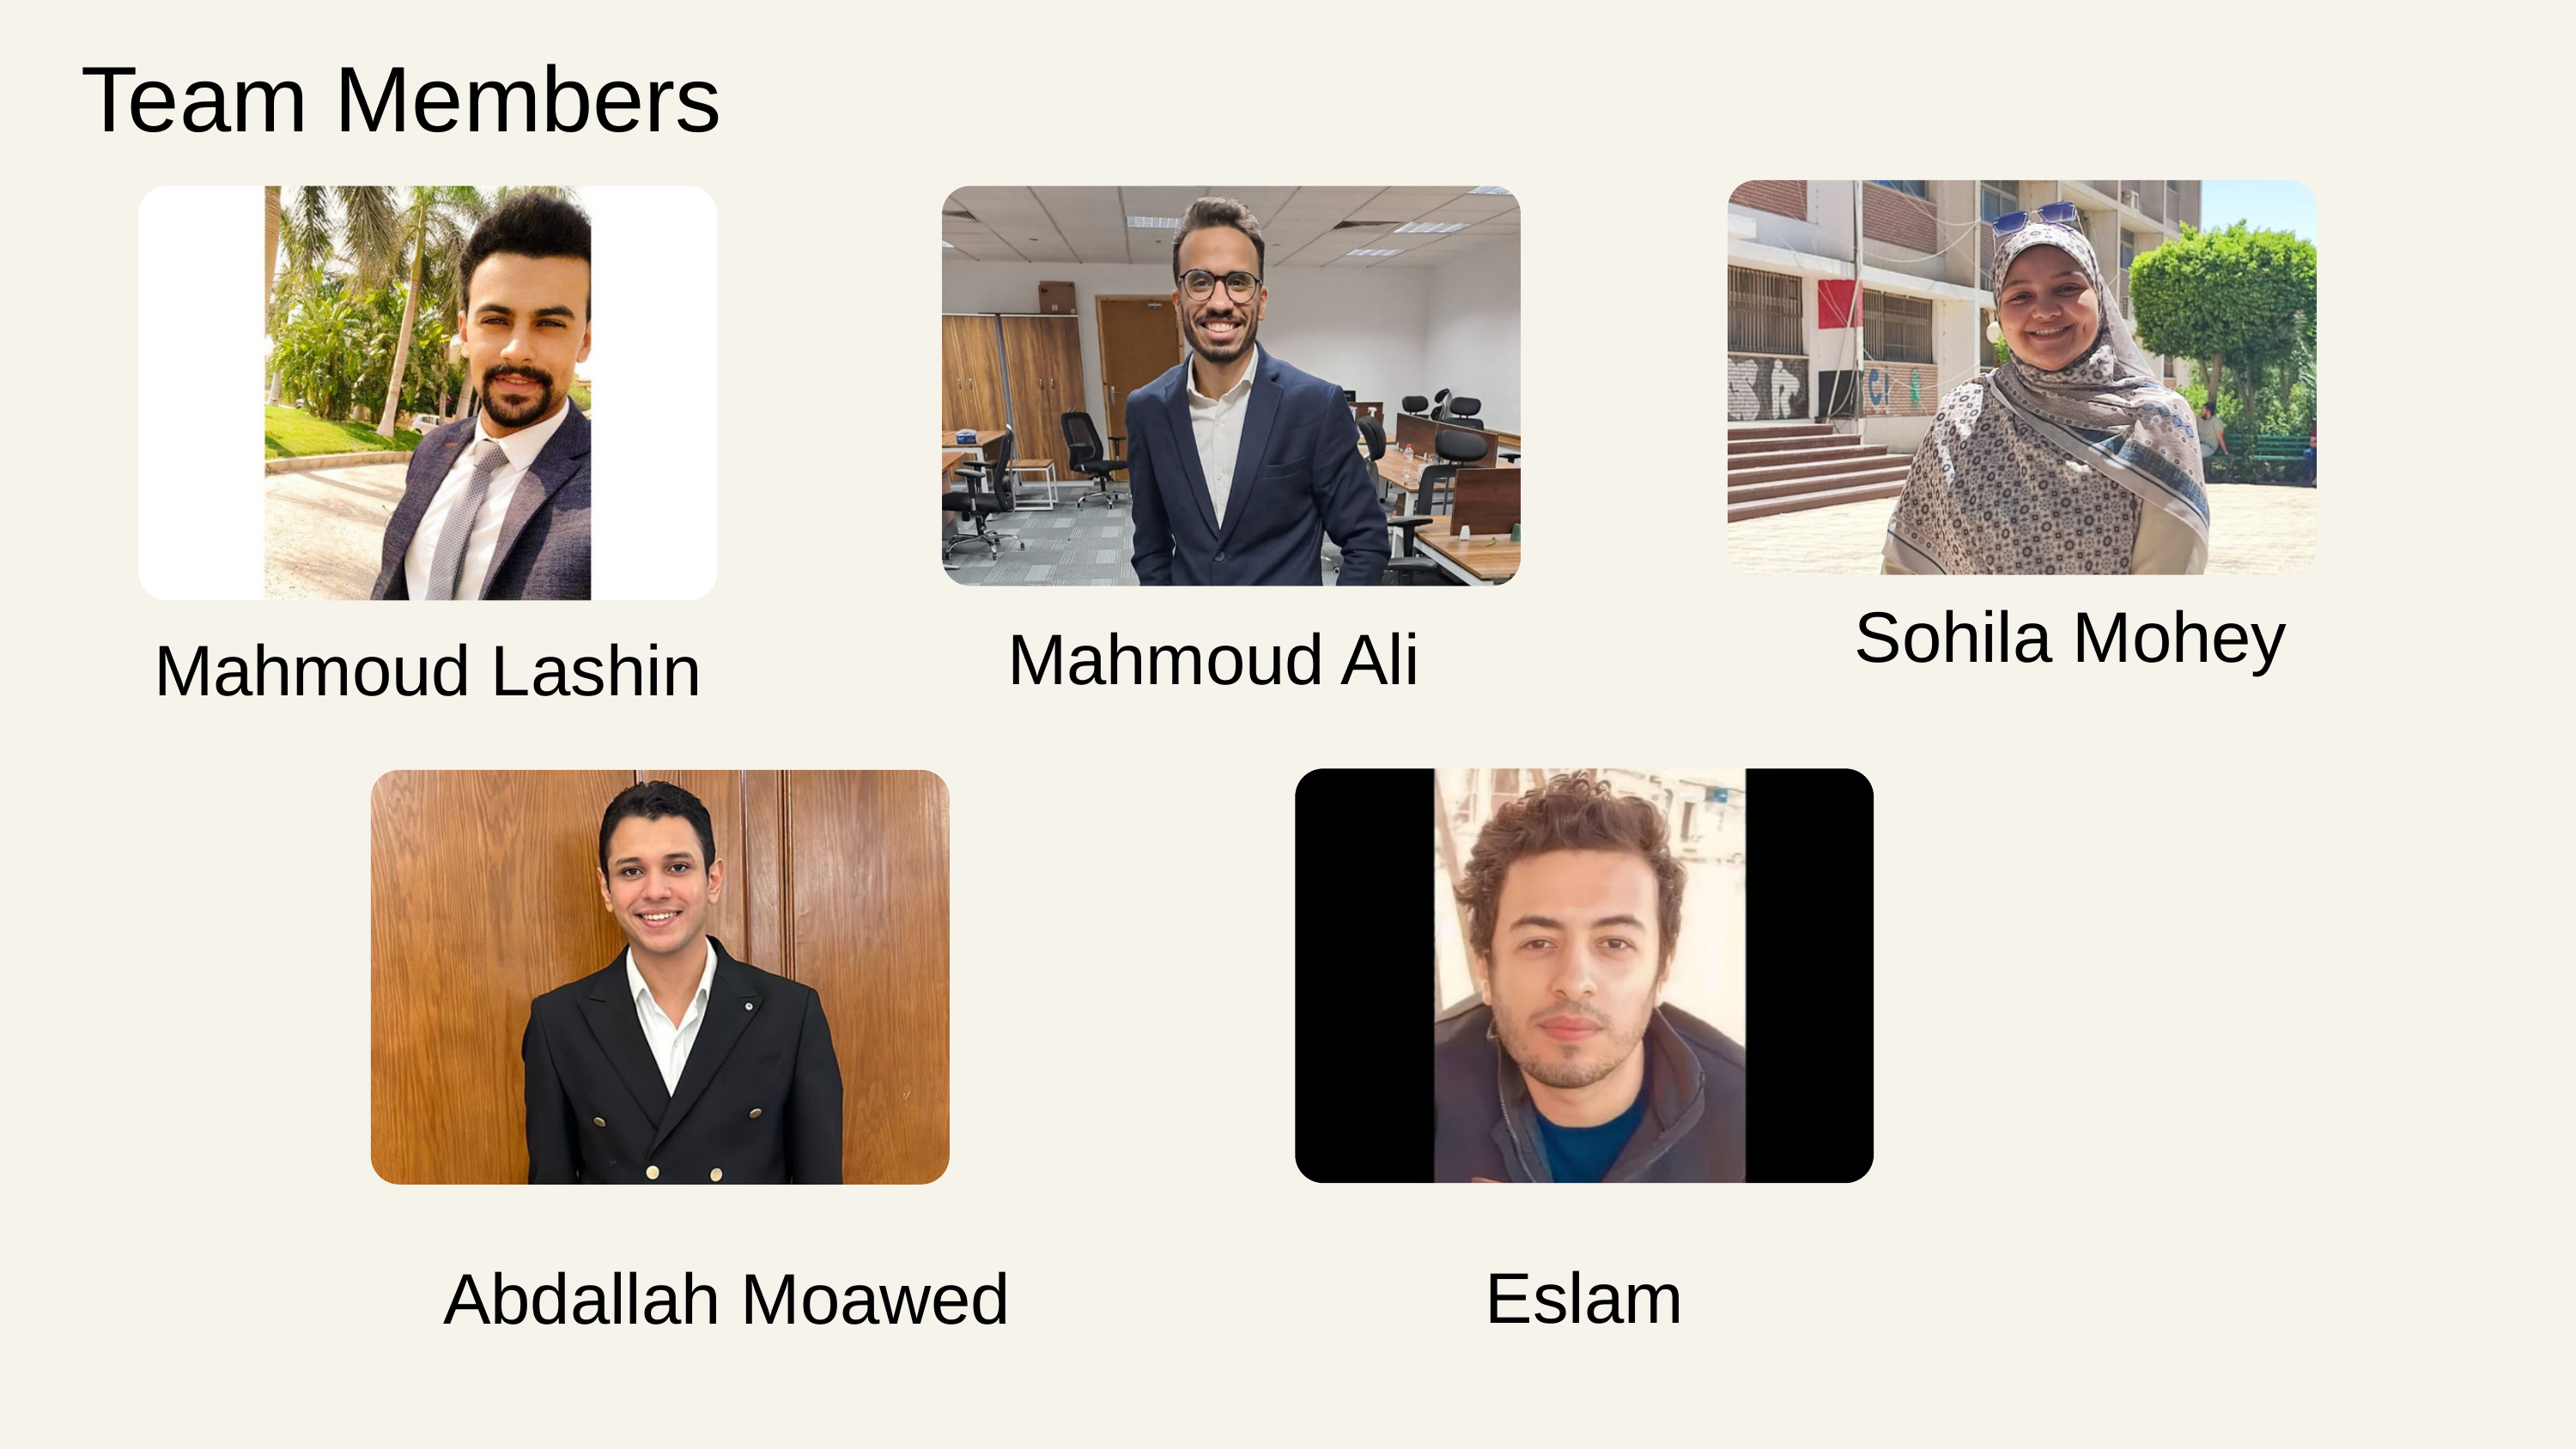

Team Members

Sohila Mohey
 Mahmoud Ali
Mahmoud Lashin

Eslam
 Abdallah Moawed